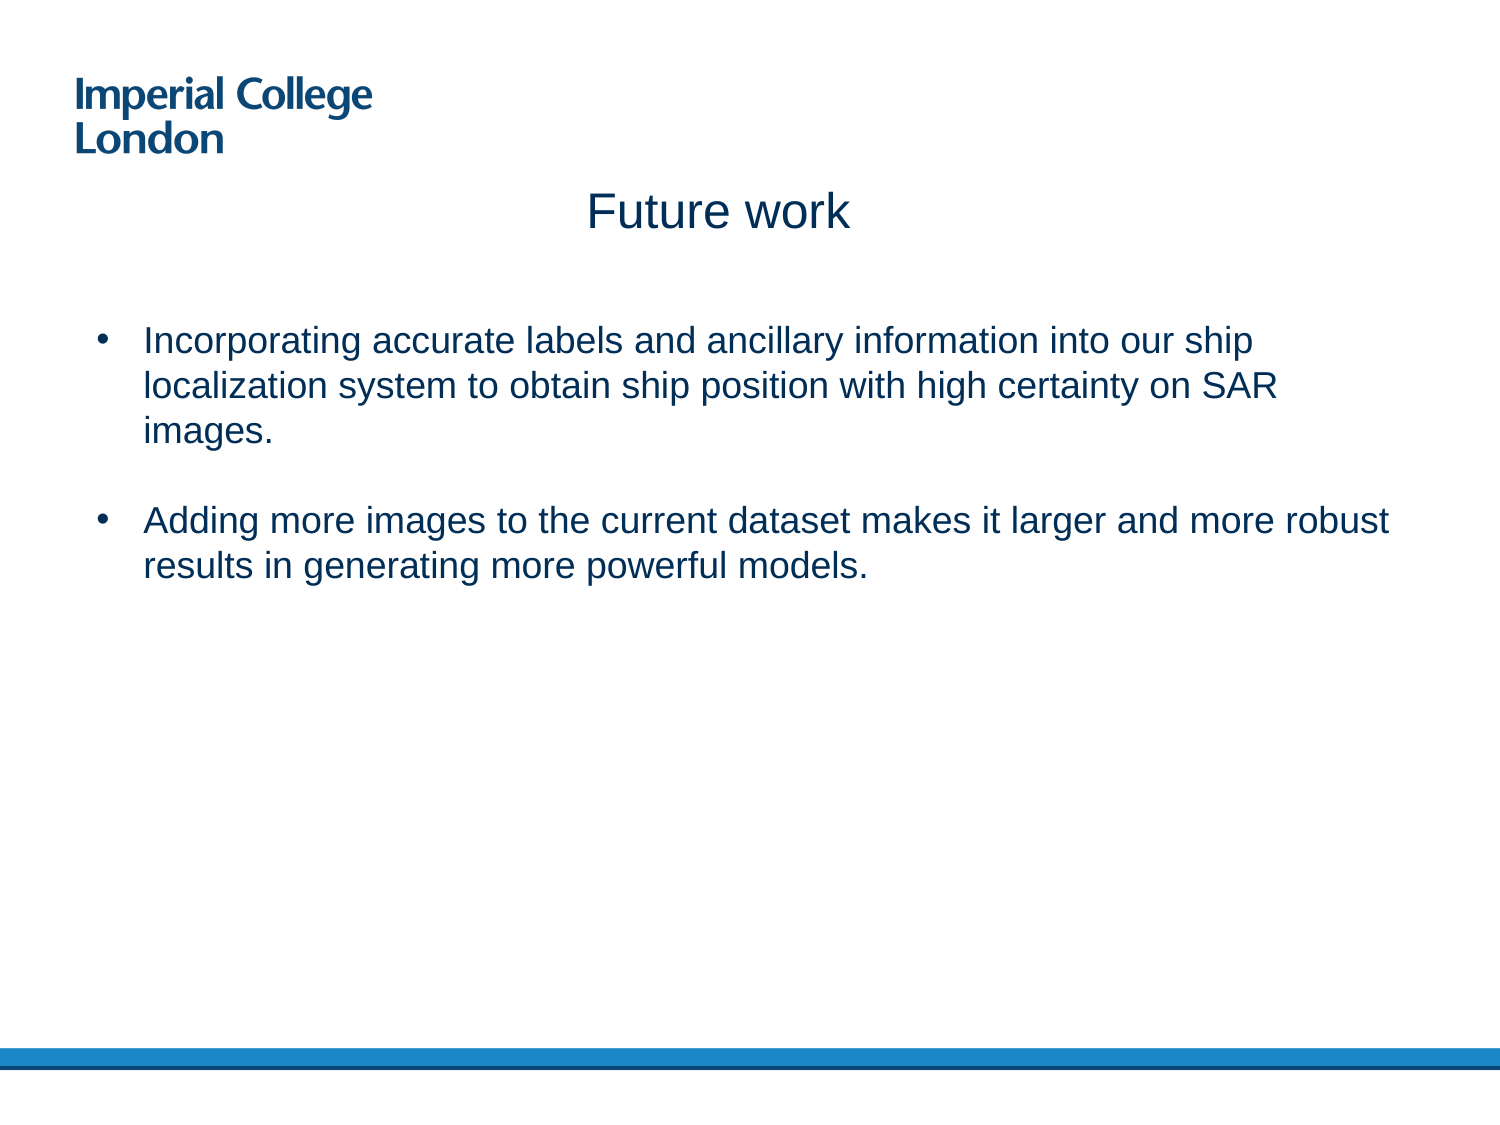

Future work
Incorporating accurate labels and ancillary information into our ship localization system to obtain ship position with high certainty on SAR images.

Adding more images to the current dataset makes it larger and more robust results in generating more powerful models.